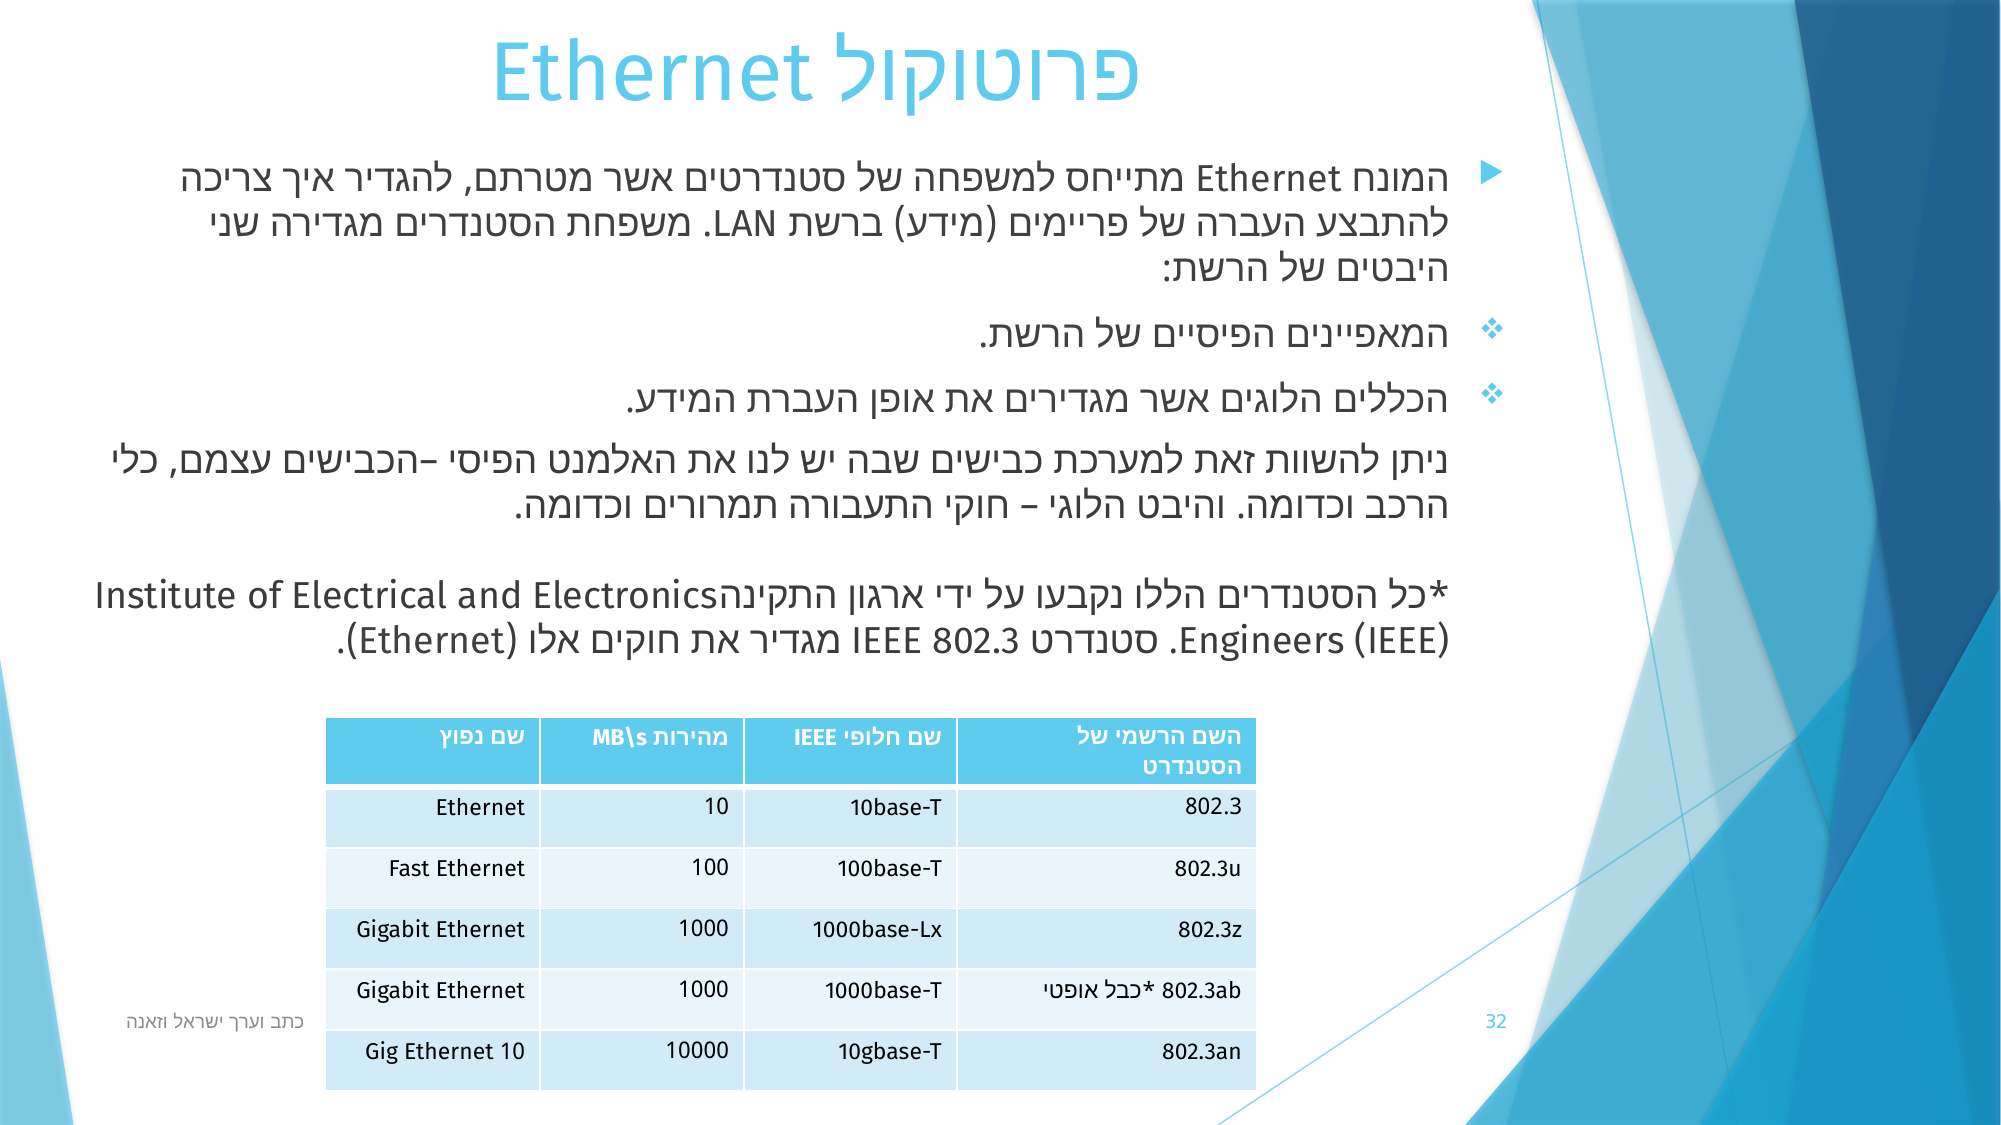

# פרוטוקול Ethernet
המונח Ethernet מתייחס למשפחה של סטנדרטים אשר מטרתם, להגדיר איך צריכה להתבצע העברה של פריימים (מידע) ברשת LAN. משפחת הסטנדרים מגדירה שני היבטים של הרשת:
המאפיינים הפיסיים של הרשת.
הכללים הלוגים אשר מגדירים את אופן העברת המידע.

ניתן להשוות זאת למערכת כבישים שבה יש לנו את האלמנט הפיסי –הכבישים עצמם, כלי הרכב וכדומה. והיבט הלוגי – חוקי התעבורה תמרורים וכדומה.

*כל הסטנדרים הללו נקבעו על ידי ארגון התקינהInstitute of Electrical and Electronics Engineers (IEEE). סטנדרט IEEE 802.3 מגדיר את חוקים אלו (Ethernet).
| שם נפוץ | מהירות MB\s | שם חלופי IEEE | השם הרשמי של הסטנדרט |
| --- | --- | --- | --- |
| Ethernet | 10 | 10base-T | 802.3 |
| Fast Ethernet | 100 | 100base-T | 802.3u |
| Gigabit Ethernet | 1000 | 1000base-Lx | 802.3z |
| Gigabit Ethernet | 1000 | 1000base-T | 802.3ab \*כבל אופטי |
| 10 Gig Ethernet | 10000 | 10gbase-T | 802.3an |
כתב וערך ישראל וזאנה
32